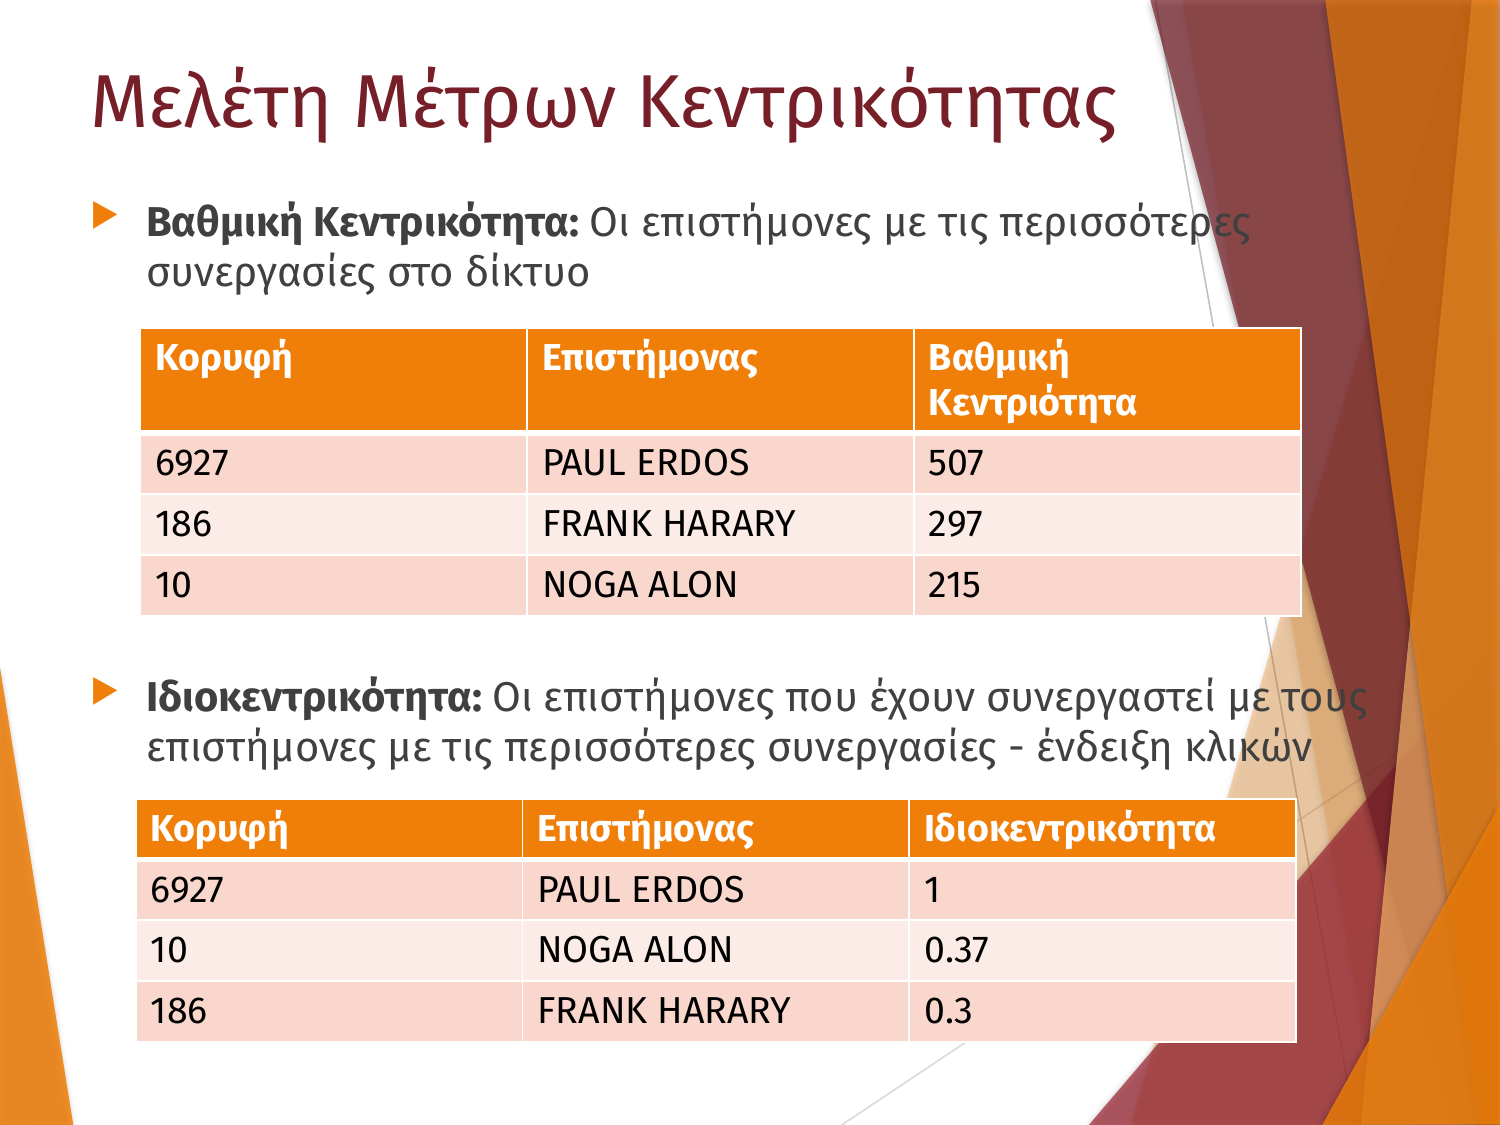

# Μελέτη Μέτρων Κεντρικότητας
Βαθμική Κεντρικότητα: Οι επιστήμονες με τις περισσότερες συνεργασίες στο δίκτυο

Ιδιοκεντρικότητα: Οι επιστήμονες που έχουν συνεργαστεί με τους επιστήμονες με τις περισσότερες συνεργασίες - ένδειξη κλικών

| Κορυφή | Επιστήμονας | Βαθμική Κεντριότητα |
| --- | --- | --- |
| 6927 | PAUL ERDOS | 507 |
| 186 | FRANK HARARY | 297 |
| 10 | NOGA ALON | 215 |
| Κορυφή | Επιστήμονας | Ιδιοκεντρικότητα |
| --- | --- | --- |
| 6927 | PAUL ERDOS | 1 |
| 10 | NOGA ALON | 0.37 |
| 186 | FRANK HARARY | 0.3 |